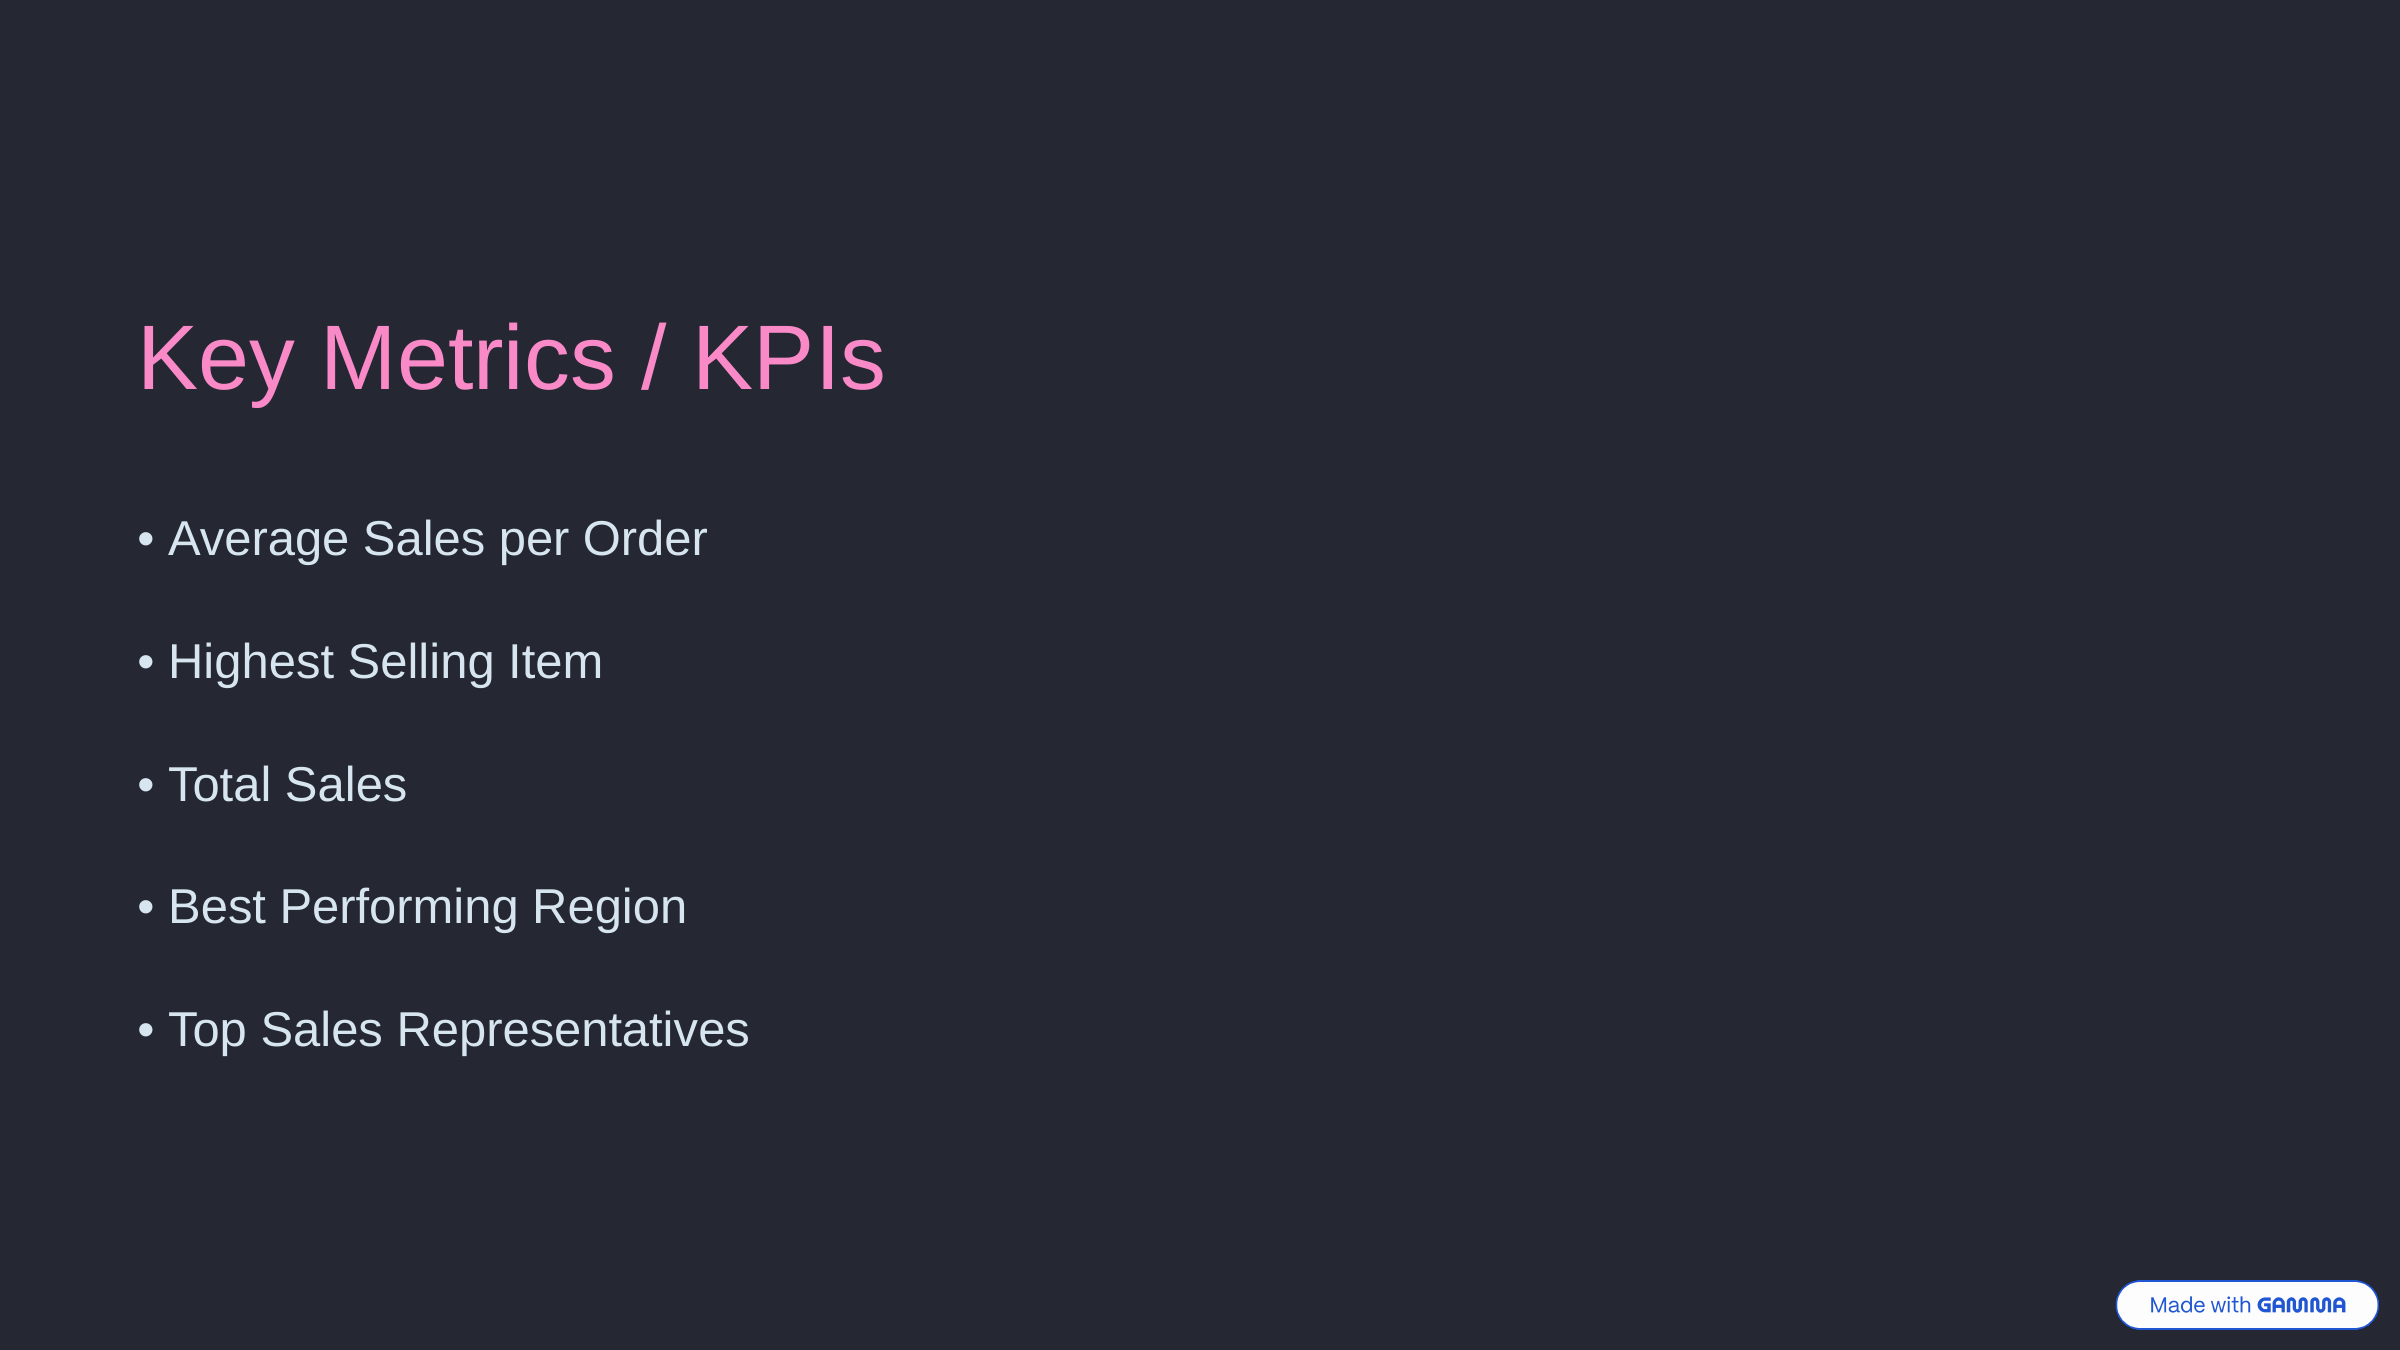

Key Metrics / KPIs
• Average Sales per Order
• Highest Selling Item
• Total Sales
• Best Performing Region
• Top Sales Representatives